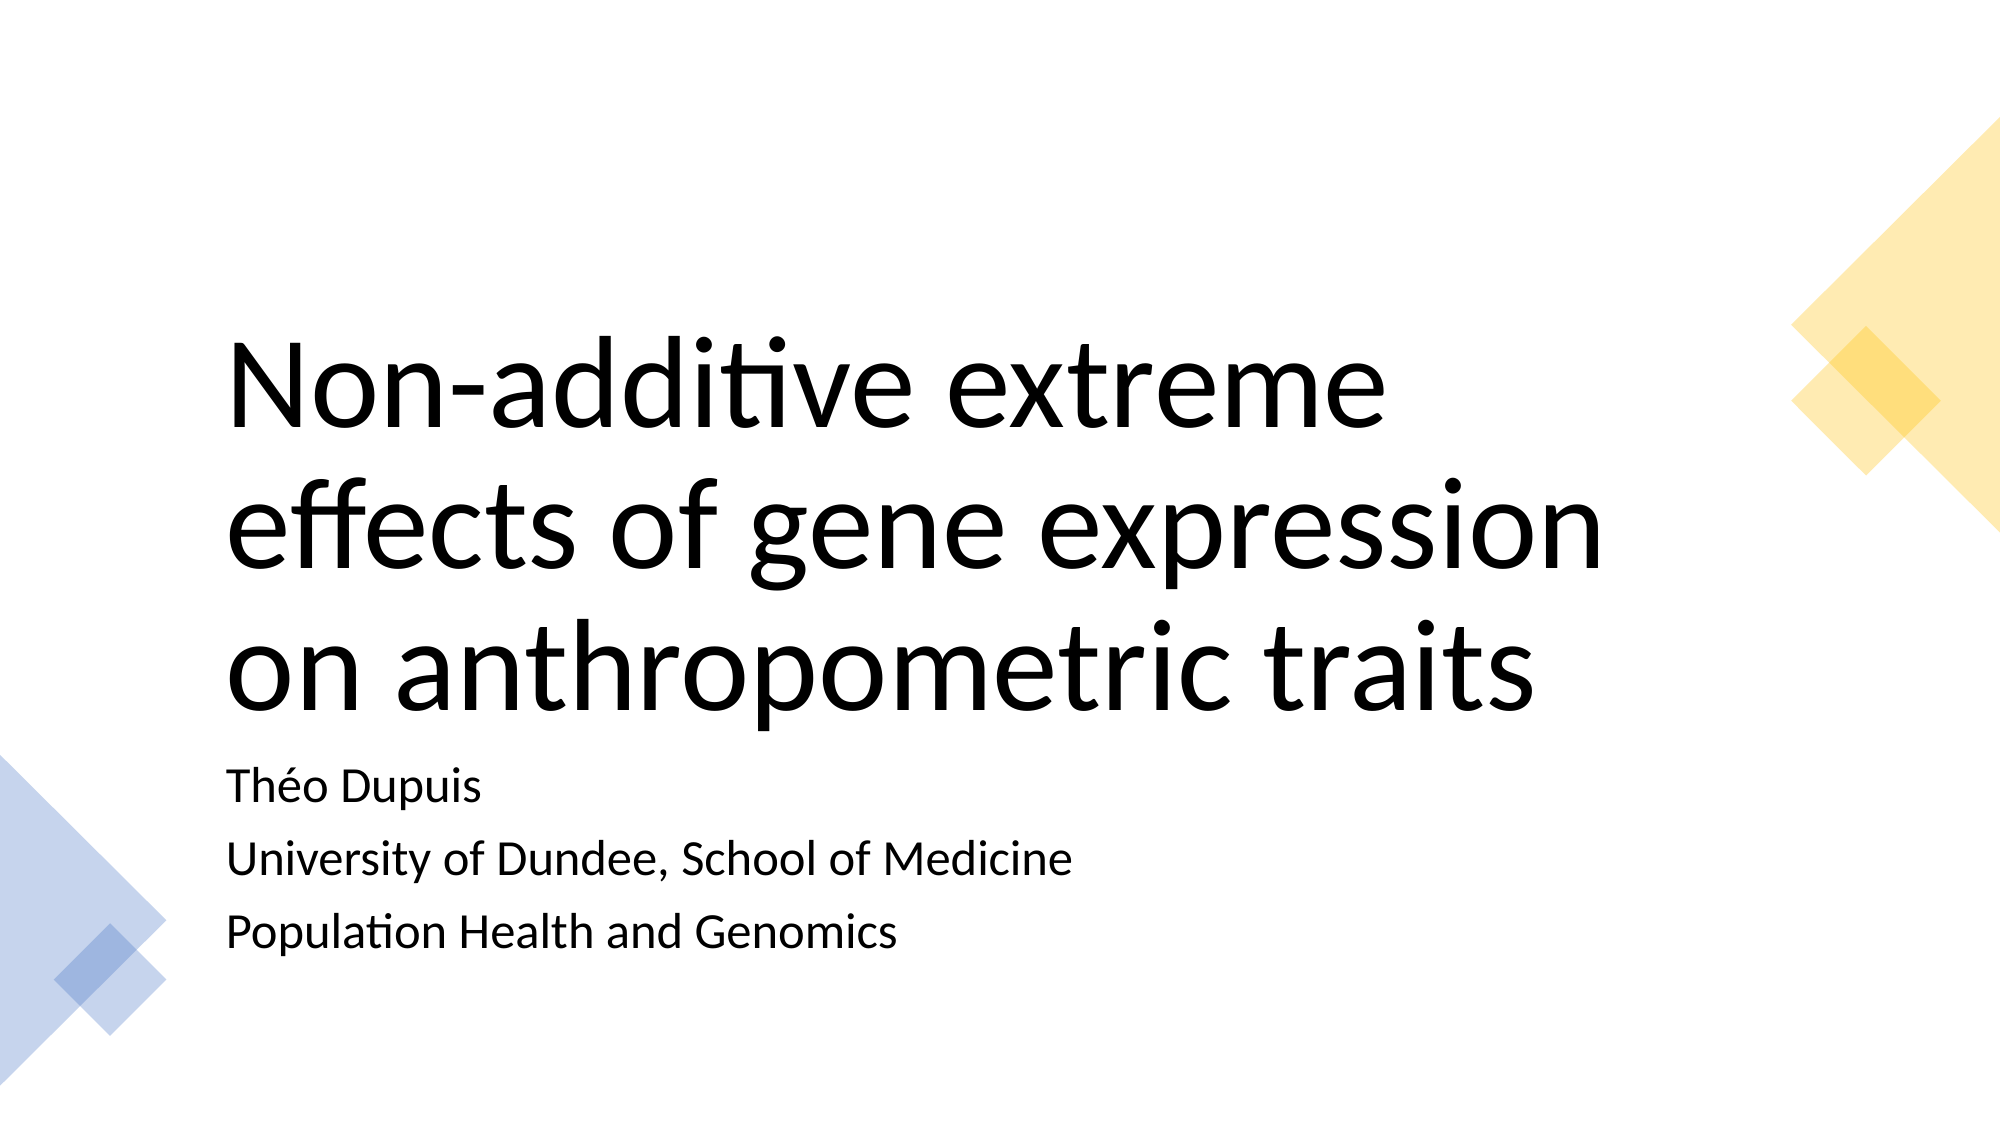

Non-additive extreme effects of gene expression on anthropometric traits

Théo Dupuis
University of Dundee, School of Medicine
Population Health and Genomics

1